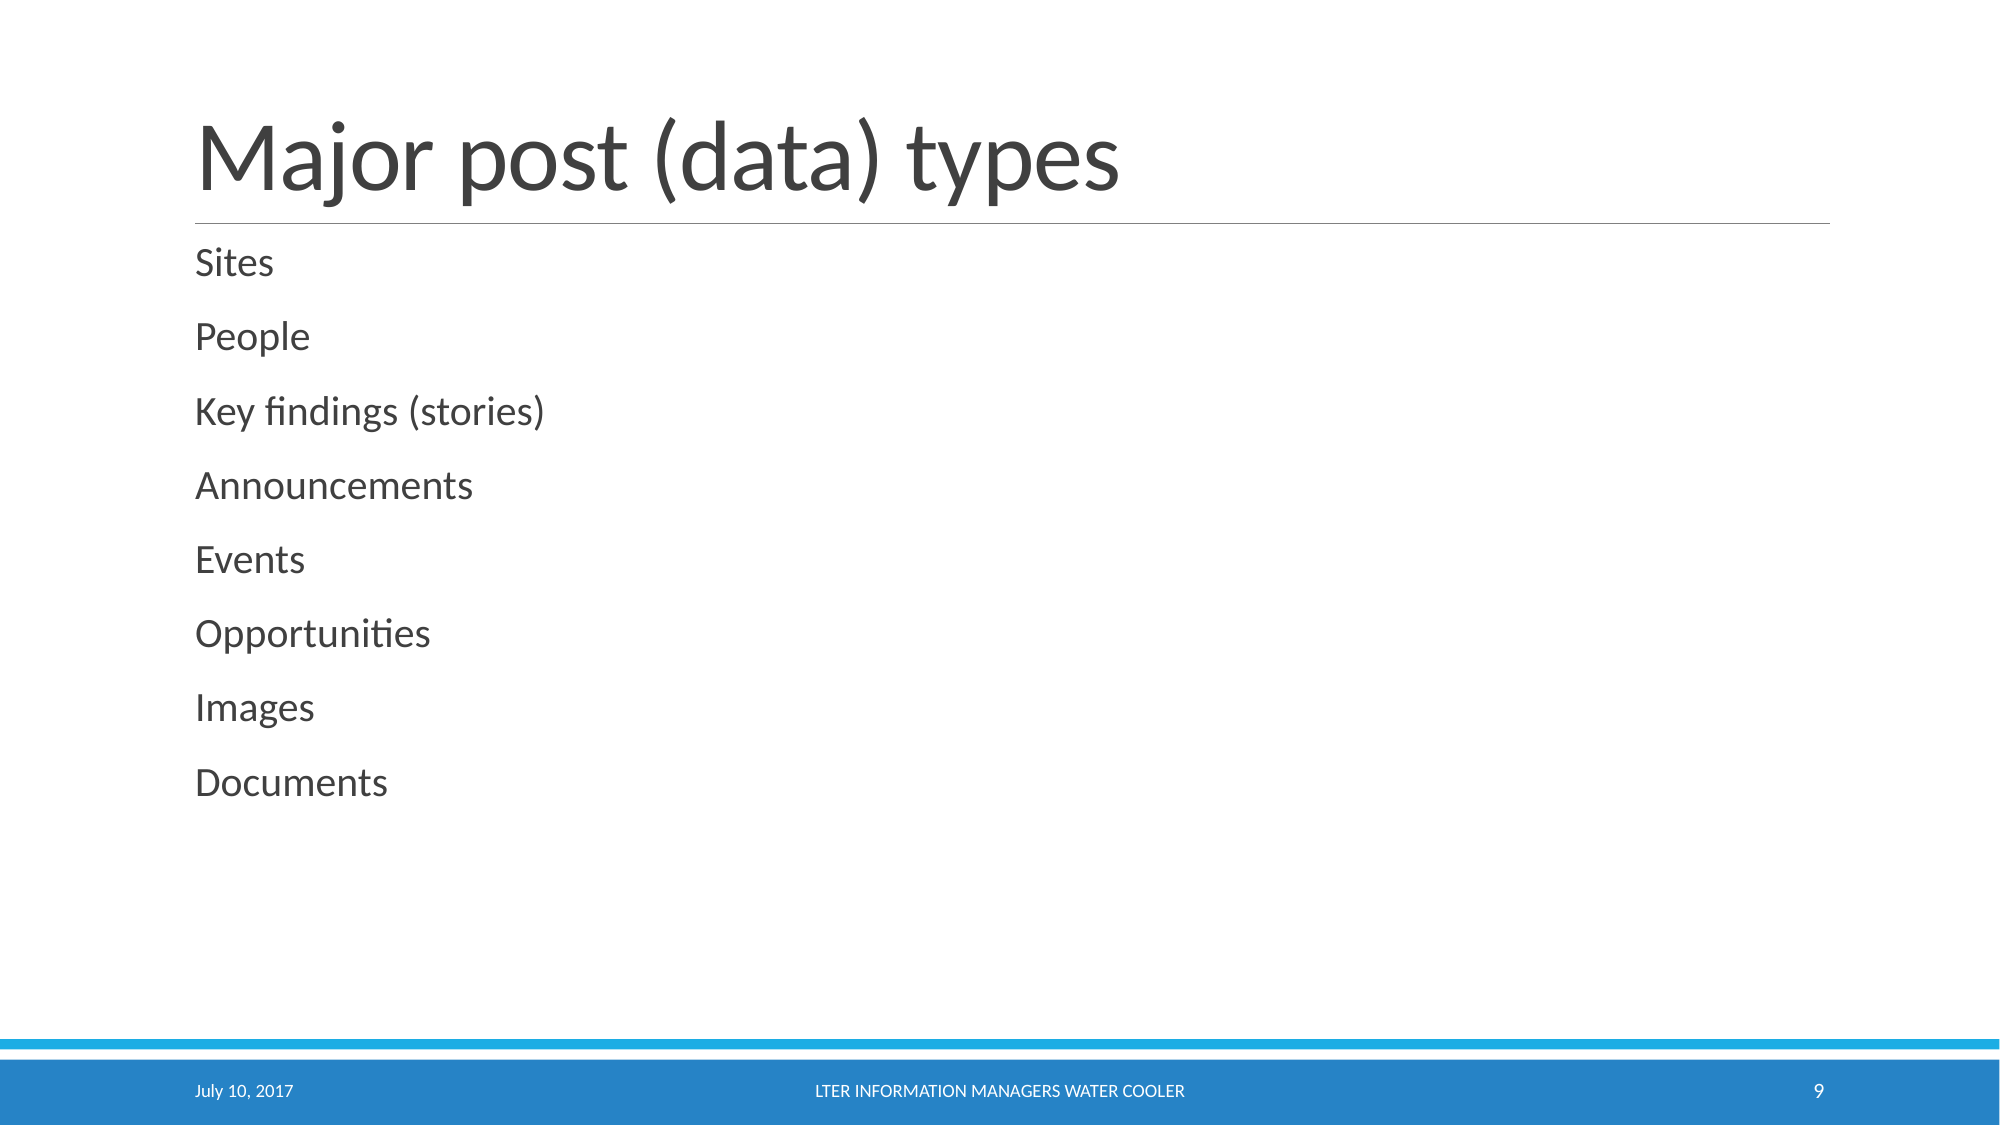

# Major post (data) types
Sites
People
Key findings (stories)
Announcements
Events
Opportunities
Images
Documents
July 10, 2017
LTER Information Managers Water Cooler
9